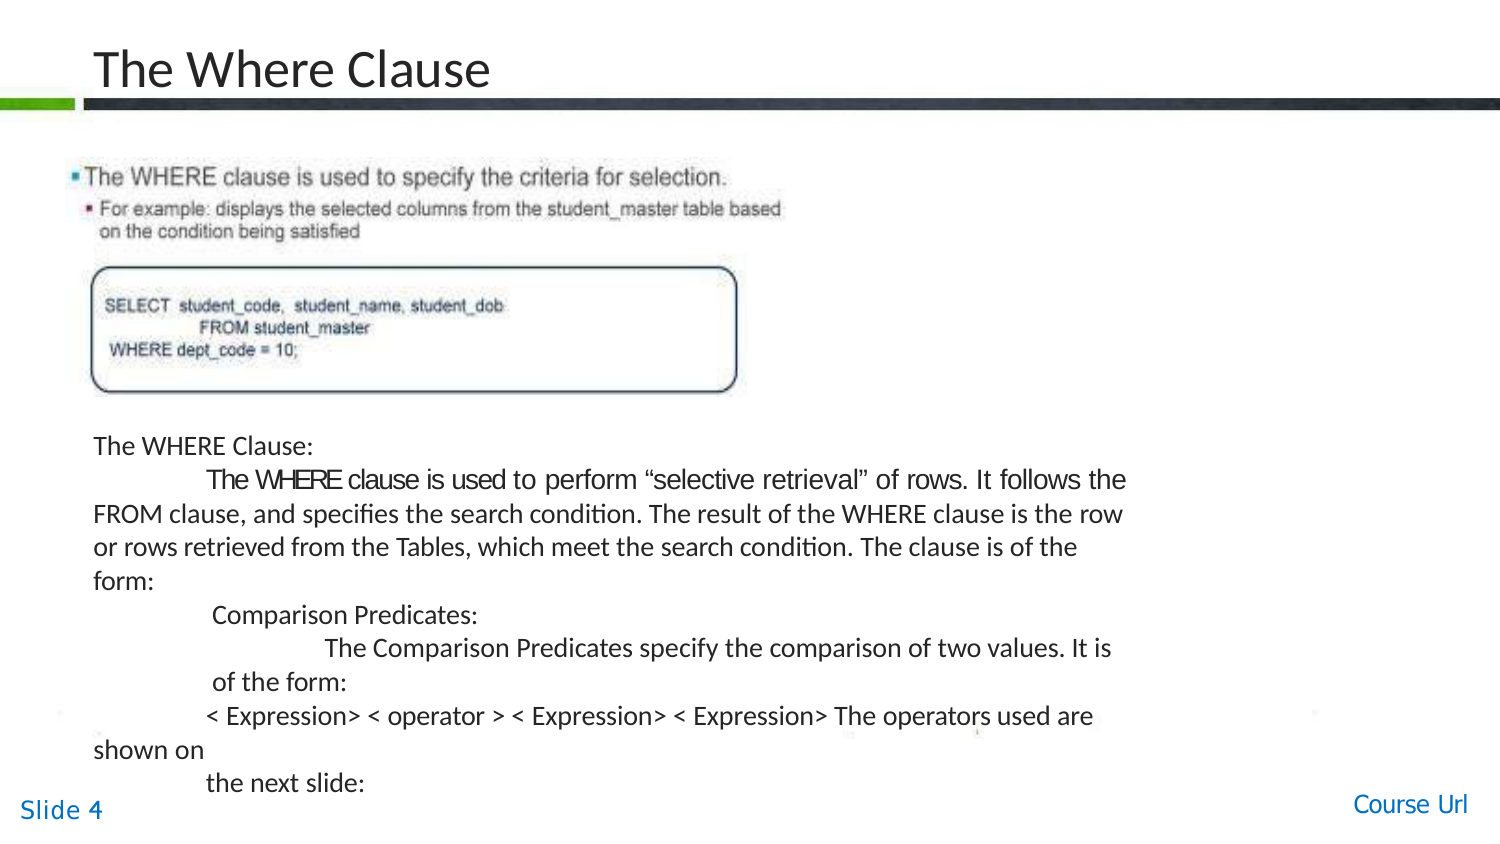

# The Where Clause

The WHERE Clause:
The WHERE clause is used to perform “selective retrieval” of rows. It follows the  FROM clause, and specifies the search condition. The result of the WHERE clause is the row  or rows retrieved from the Tables, which meet the search condition. The clause is of the  form:
Comparison Predicates:
The Comparison Predicates specify the comparison of two values. It is of the form:
< Expression> < operator > < Expression> < Expression> The operators used are shown on
the next slide:
Course Url
Slide 4